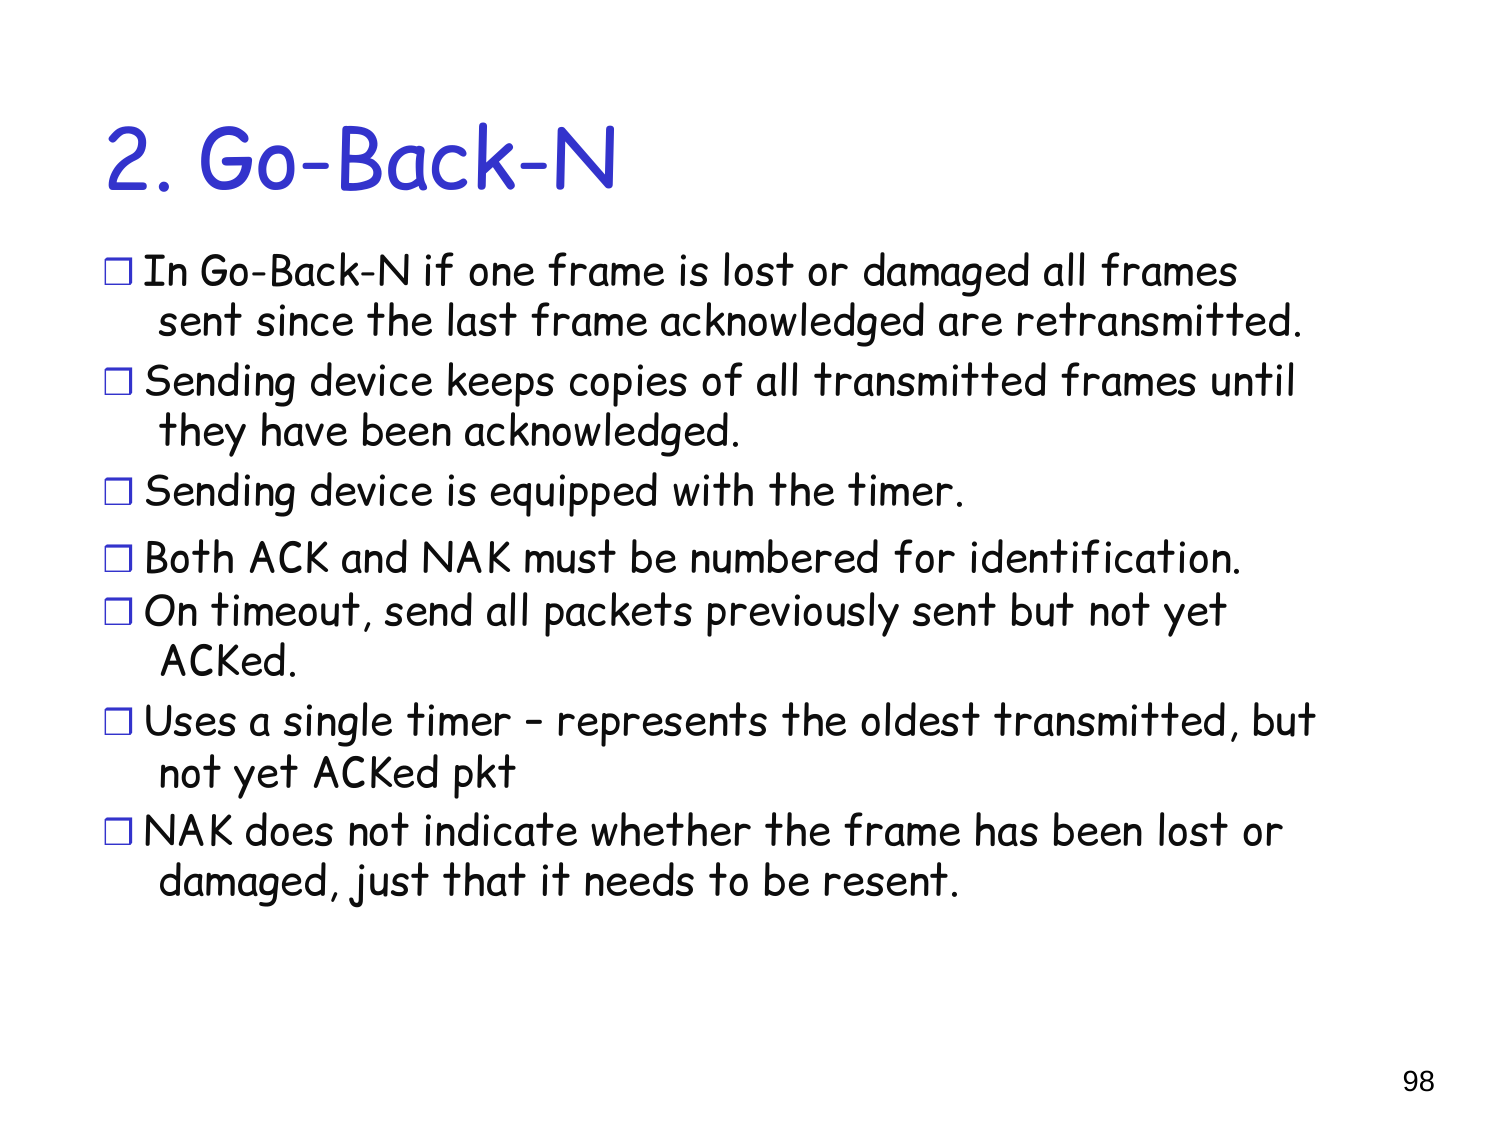

2. Go-Back-N
❒ In Go-Back-N if one frame is lost or damaged all frames
sent since the last frame acknowledged are retransmitted.
❒ Sending device keeps copies of all transmitted frames until
they have been acknowledged.
❒ Sending device is equipped with the timer.
❒ Both ACK and NAK must be numbered for identification.
❒ On timeout, send all packets previously sent but not yet
ACKed.
❒ Uses a single timer – represents the oldest transmitted, but
not yet ACKed pkt
❒ NAK does not indicate whether the frame has been lost or
damaged, just that it needs to be resent.
98